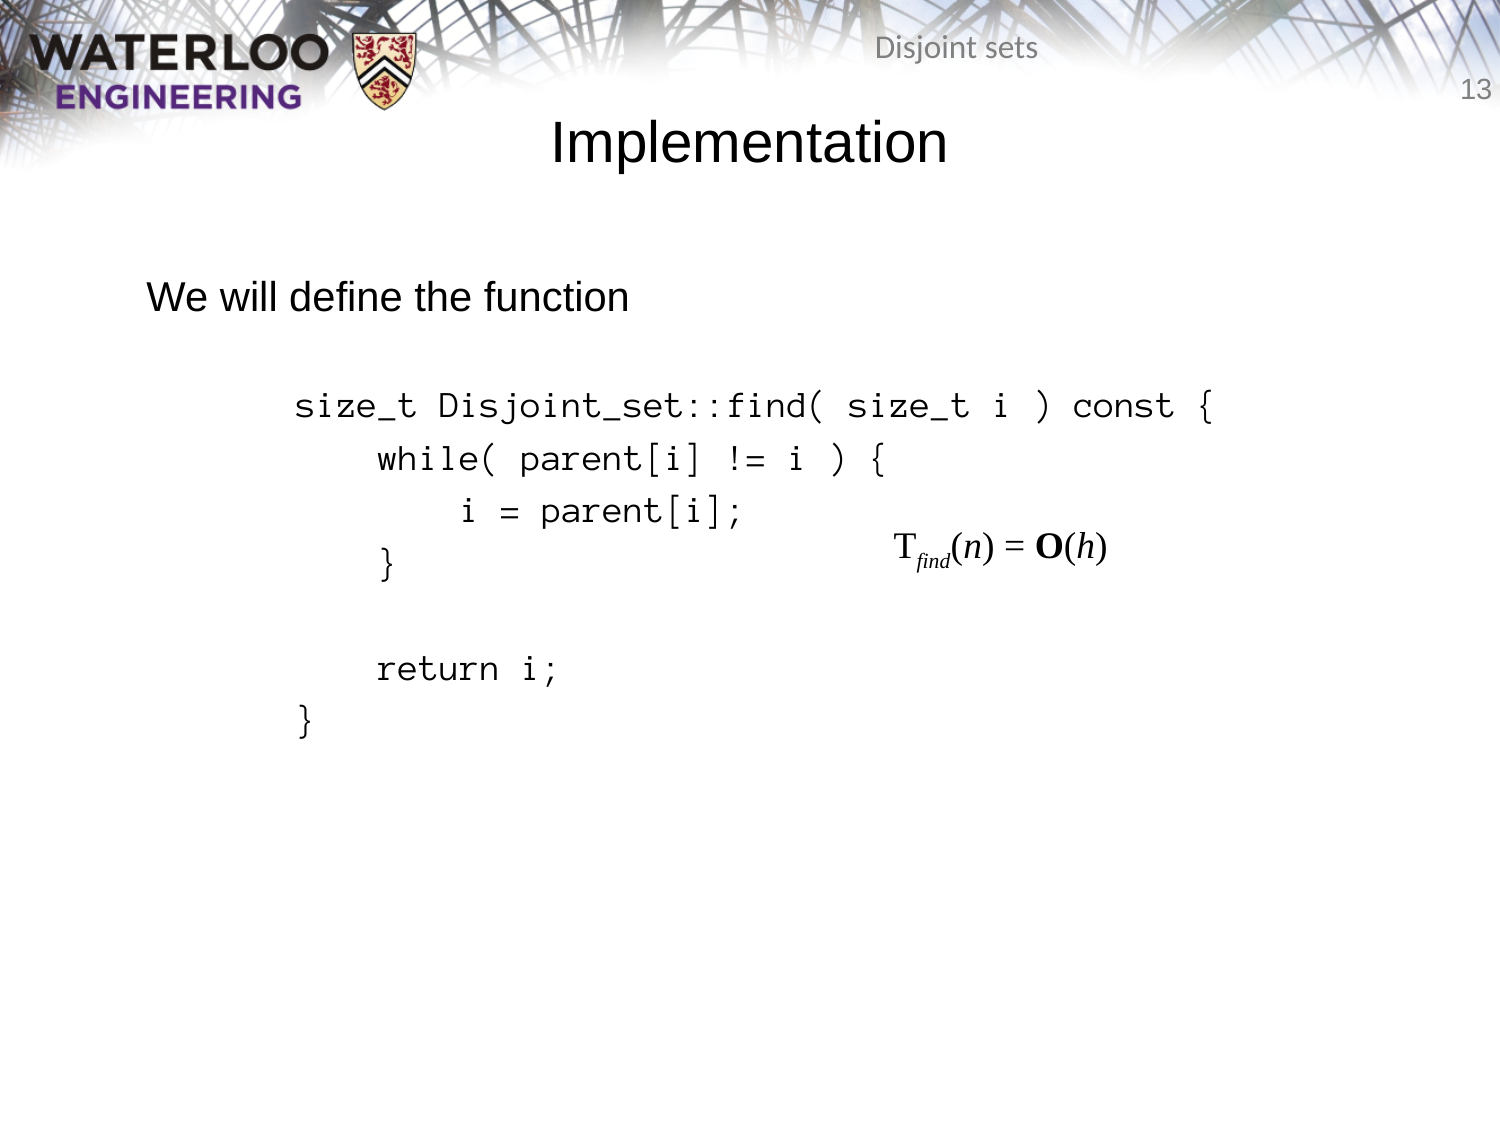

Implementation
	We will define the function

		size_t Disjoint_set::find( size_t i ) const {
		    while( parent[i] != i ) {
		        i = parent[i];
		    }

		    return i;
		}
Tfind(n) = O(h)